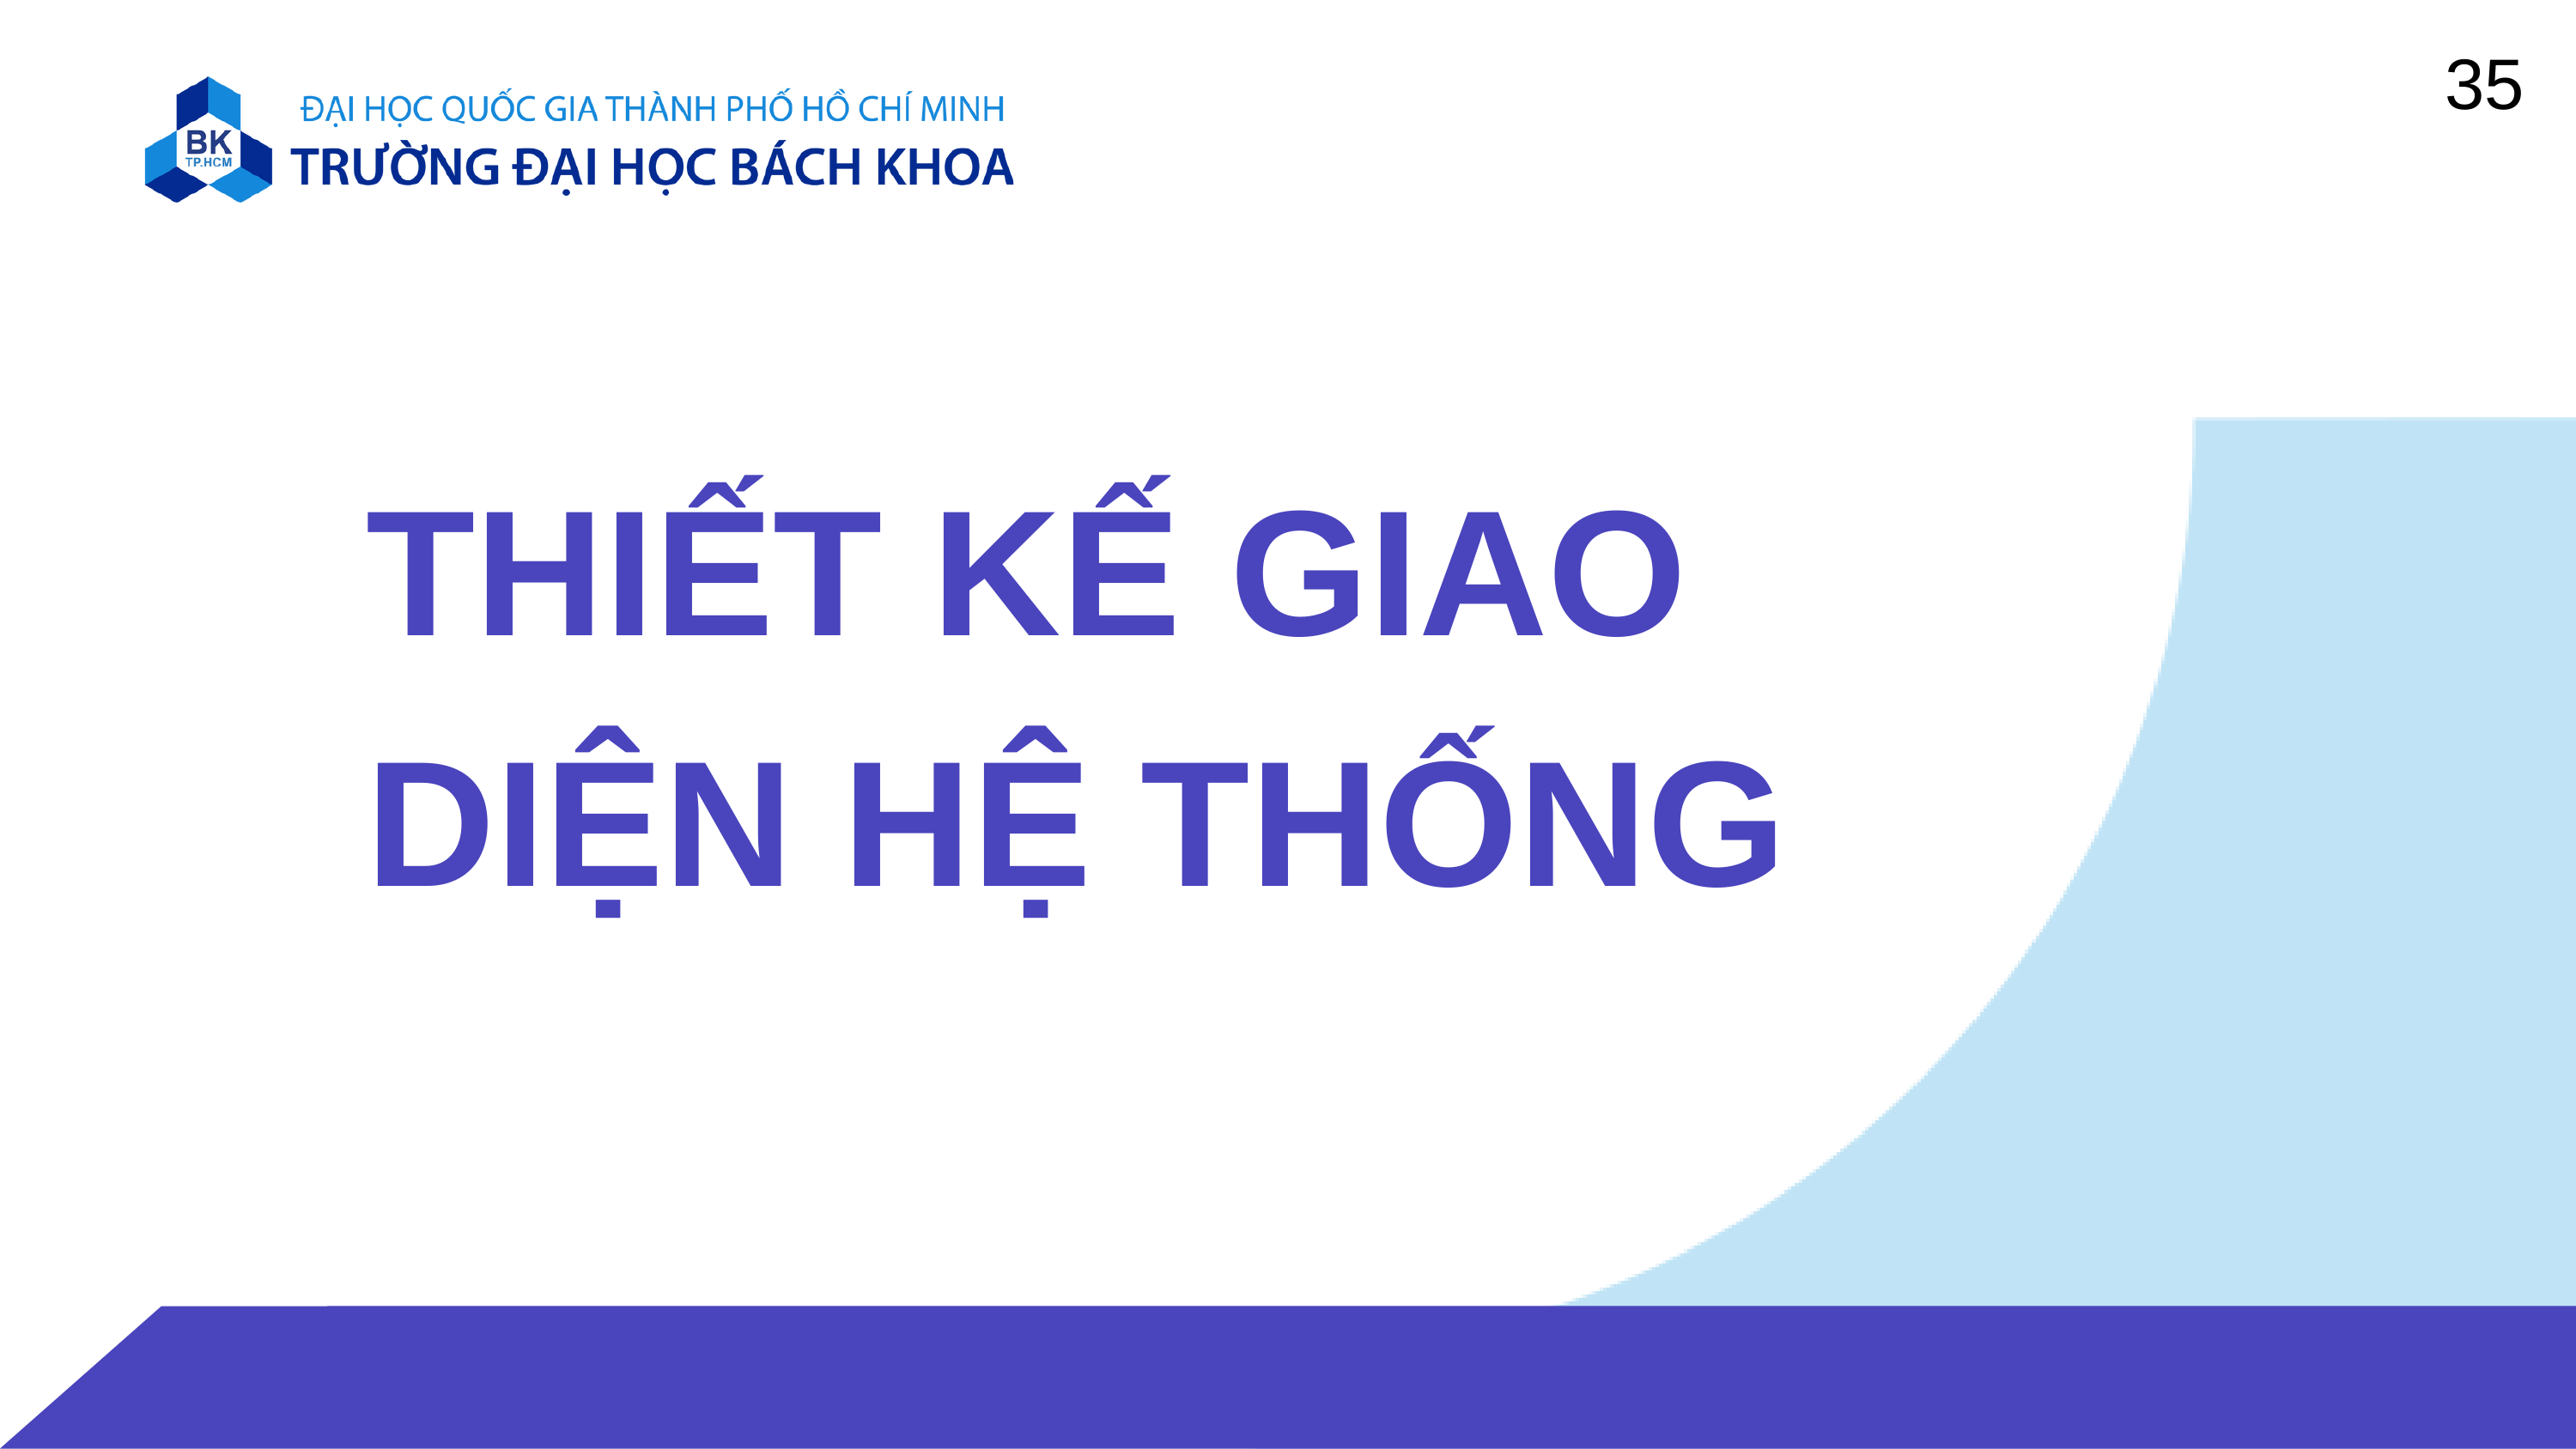

35

THIẾT KẾ GIAO DIỆN HỆ THỐNG